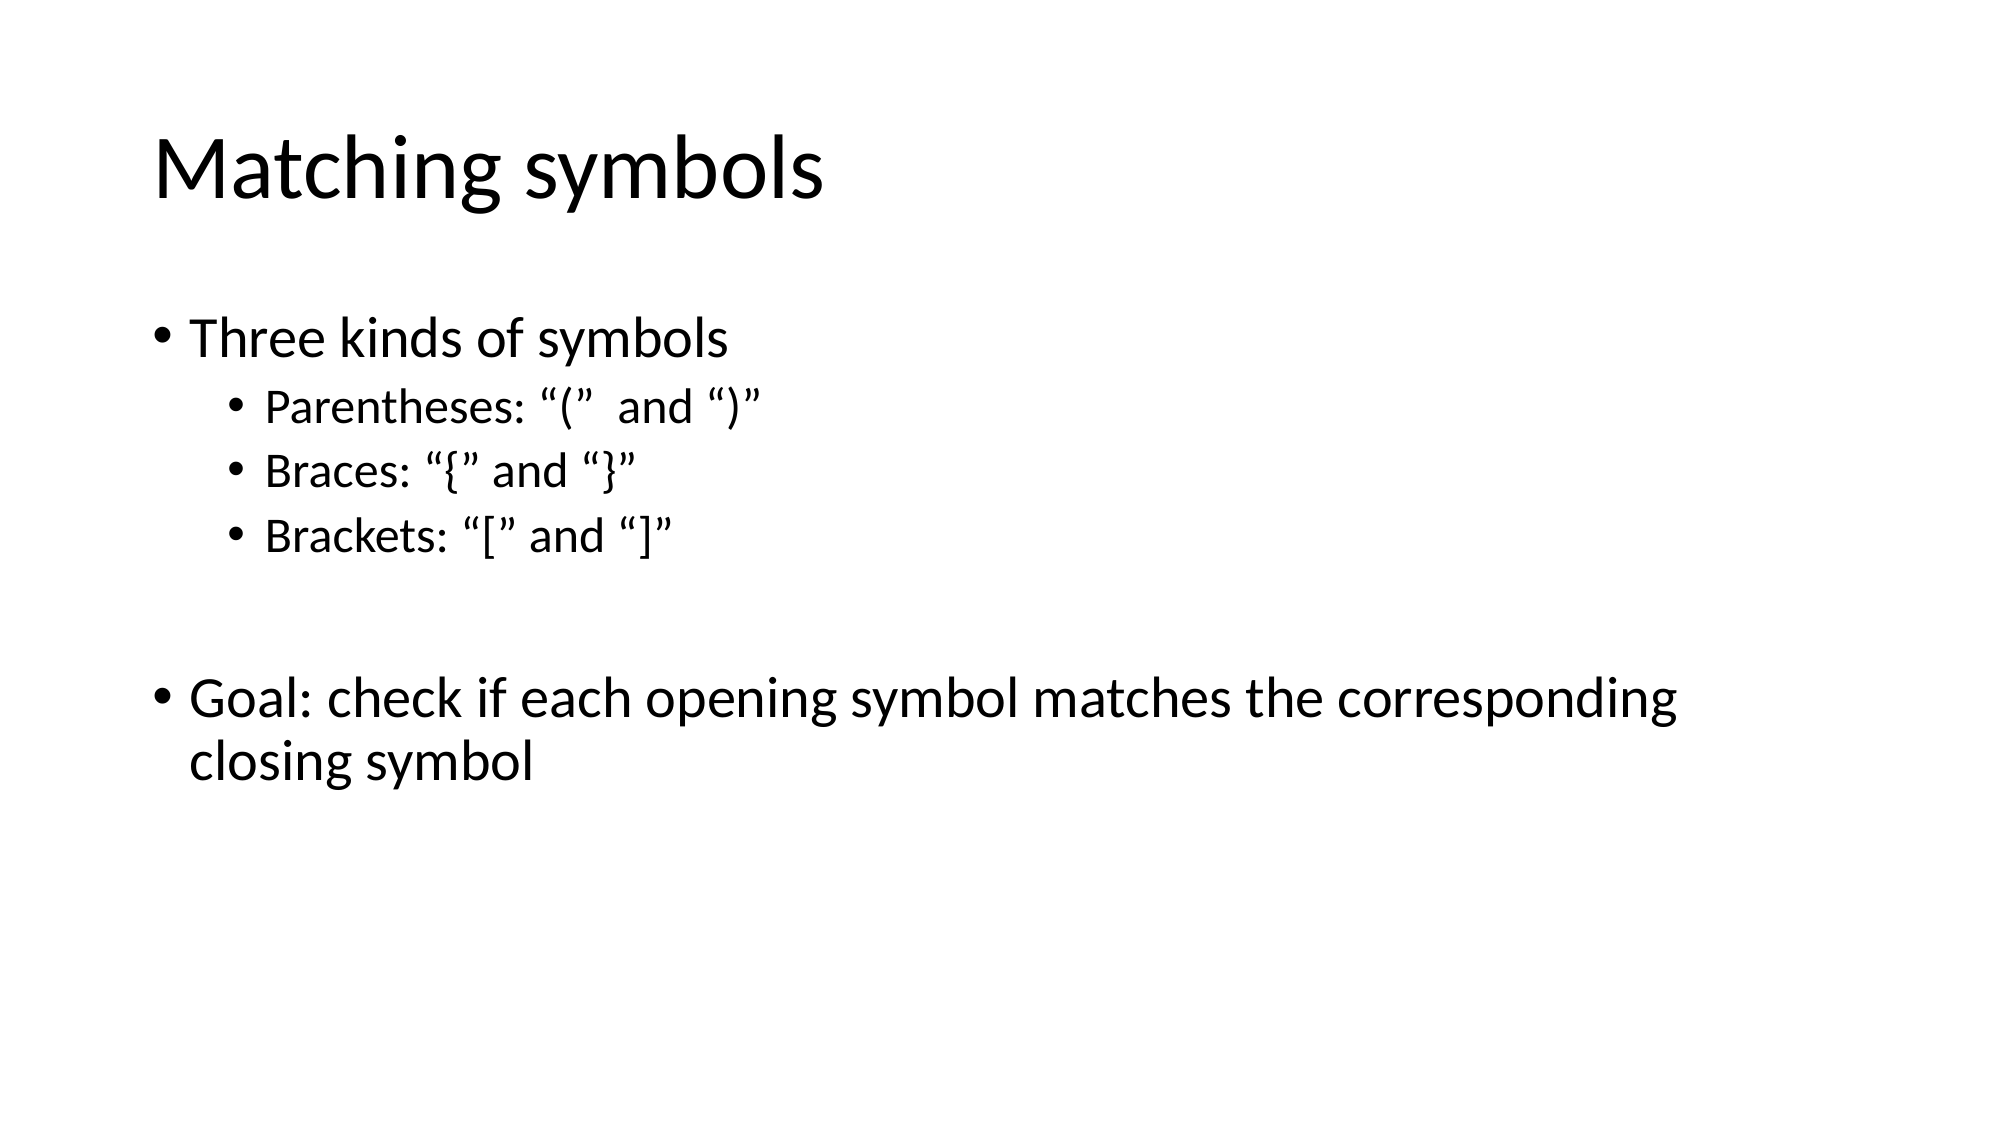

# Matching symbols
Three kinds of symbols
Parentheses: “(”  and “)”
Braces: “{” and “}”
Brackets: “[” and “]”

Goal: check if each opening symbol matches the corresponding closing symbol